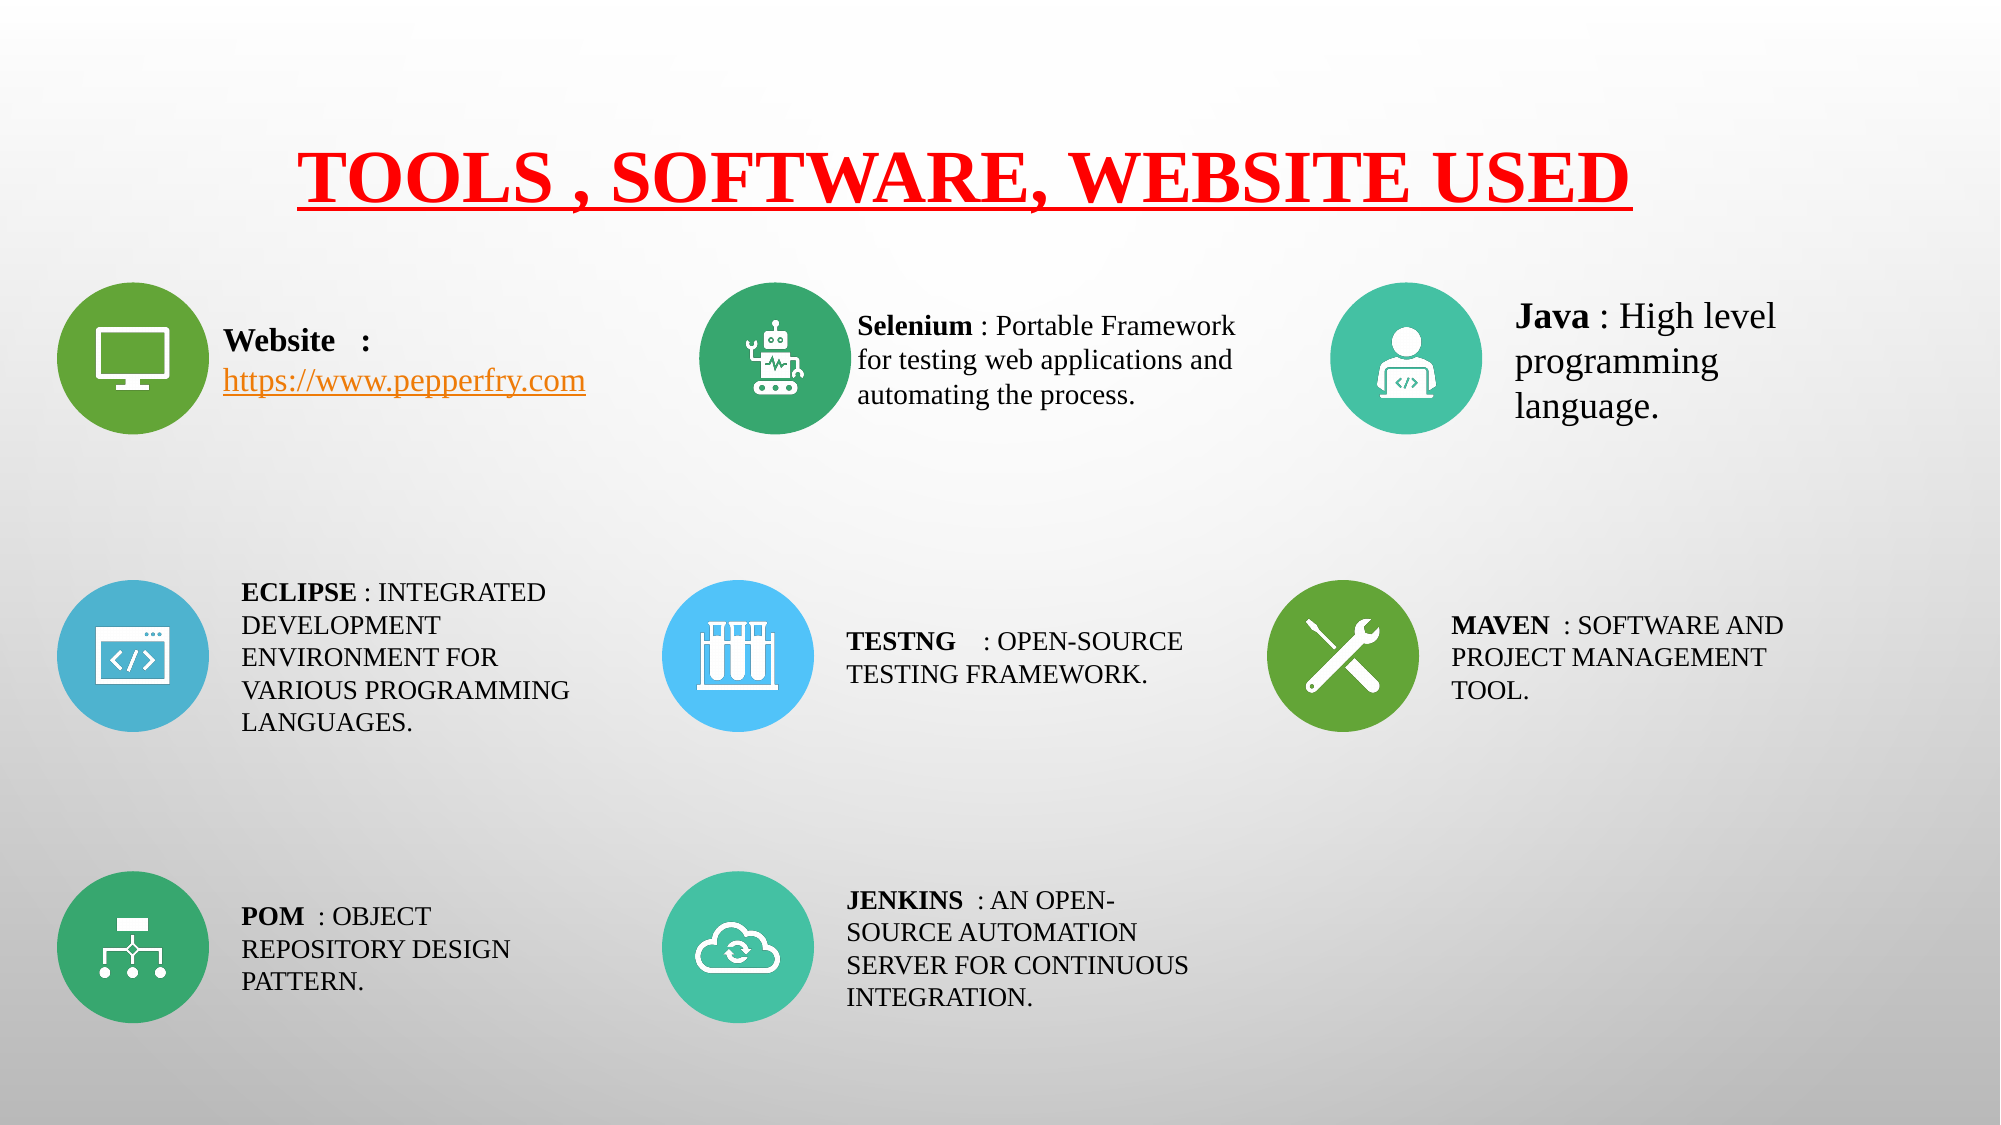

# Tools , Software, Website Used
Website   : https://www.pepperfry.com
Selenium : Portable Framework for testing web applications and automating the process.
Java : High level programming language.
Eclipse : Integrated Development environment for various Programming Languages.
TestNG    : Open-source testing framework.
Maven  : Software And Project Management Tool.
POM  : Object Repository design pattern.
Jenkins  : An open-source automation server for continuous integration.